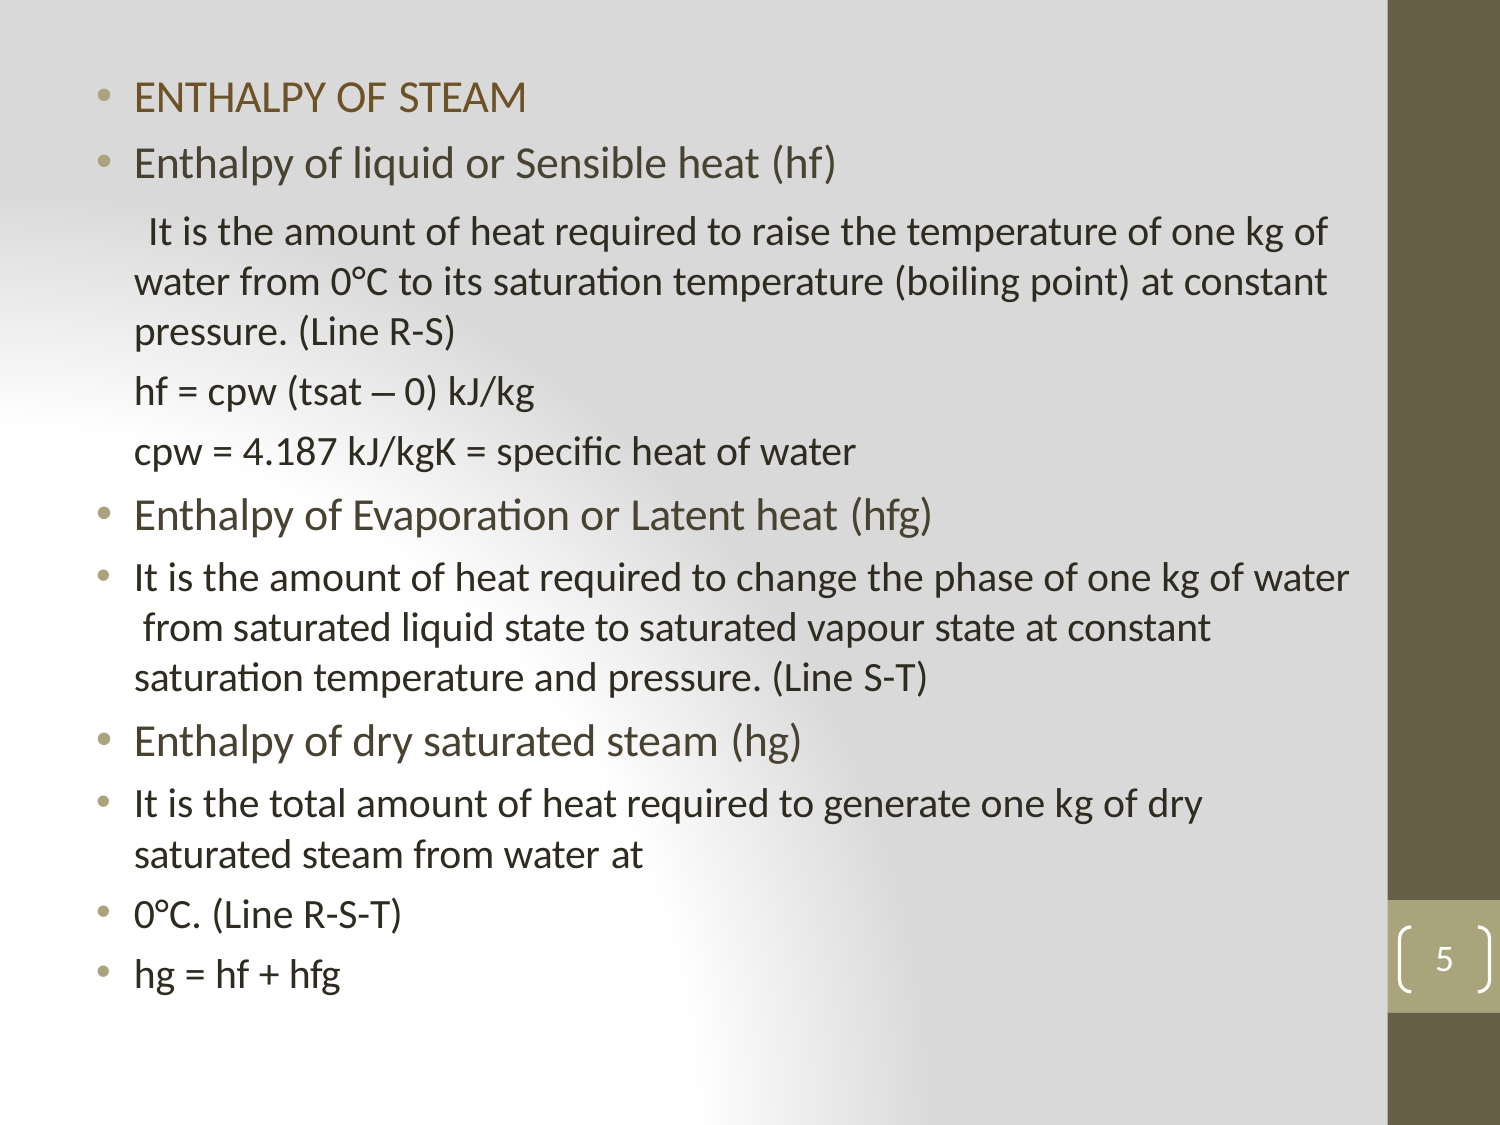

ENTHALPY OF STEAM
Enthalpy of liquid or Sensible heat (hf)
It is the amount of heat required to raise the temperature of one kg of  water from 0°C to its saturation temperature (boiling point) at constant  pressure. (Line R-S)
hf = cpw (tsat – 0) kJ/kg
cpw = 4.187 kJ/kgK = specific heat of water
Enthalpy of Evaporation or Latent heat (hfg)
It is the amount of heat required to change the phase of one kg of water  from saturated liquid state to saturated vapour state at constant  saturation temperature and pressure. (Line S-T)
Enthalpy of dry saturated steam (hg)
It is the total amount of heat required to generate one kg of dry
saturated steam from water at
0°C. (Line R-S-T)
hg = hf + hfg

5